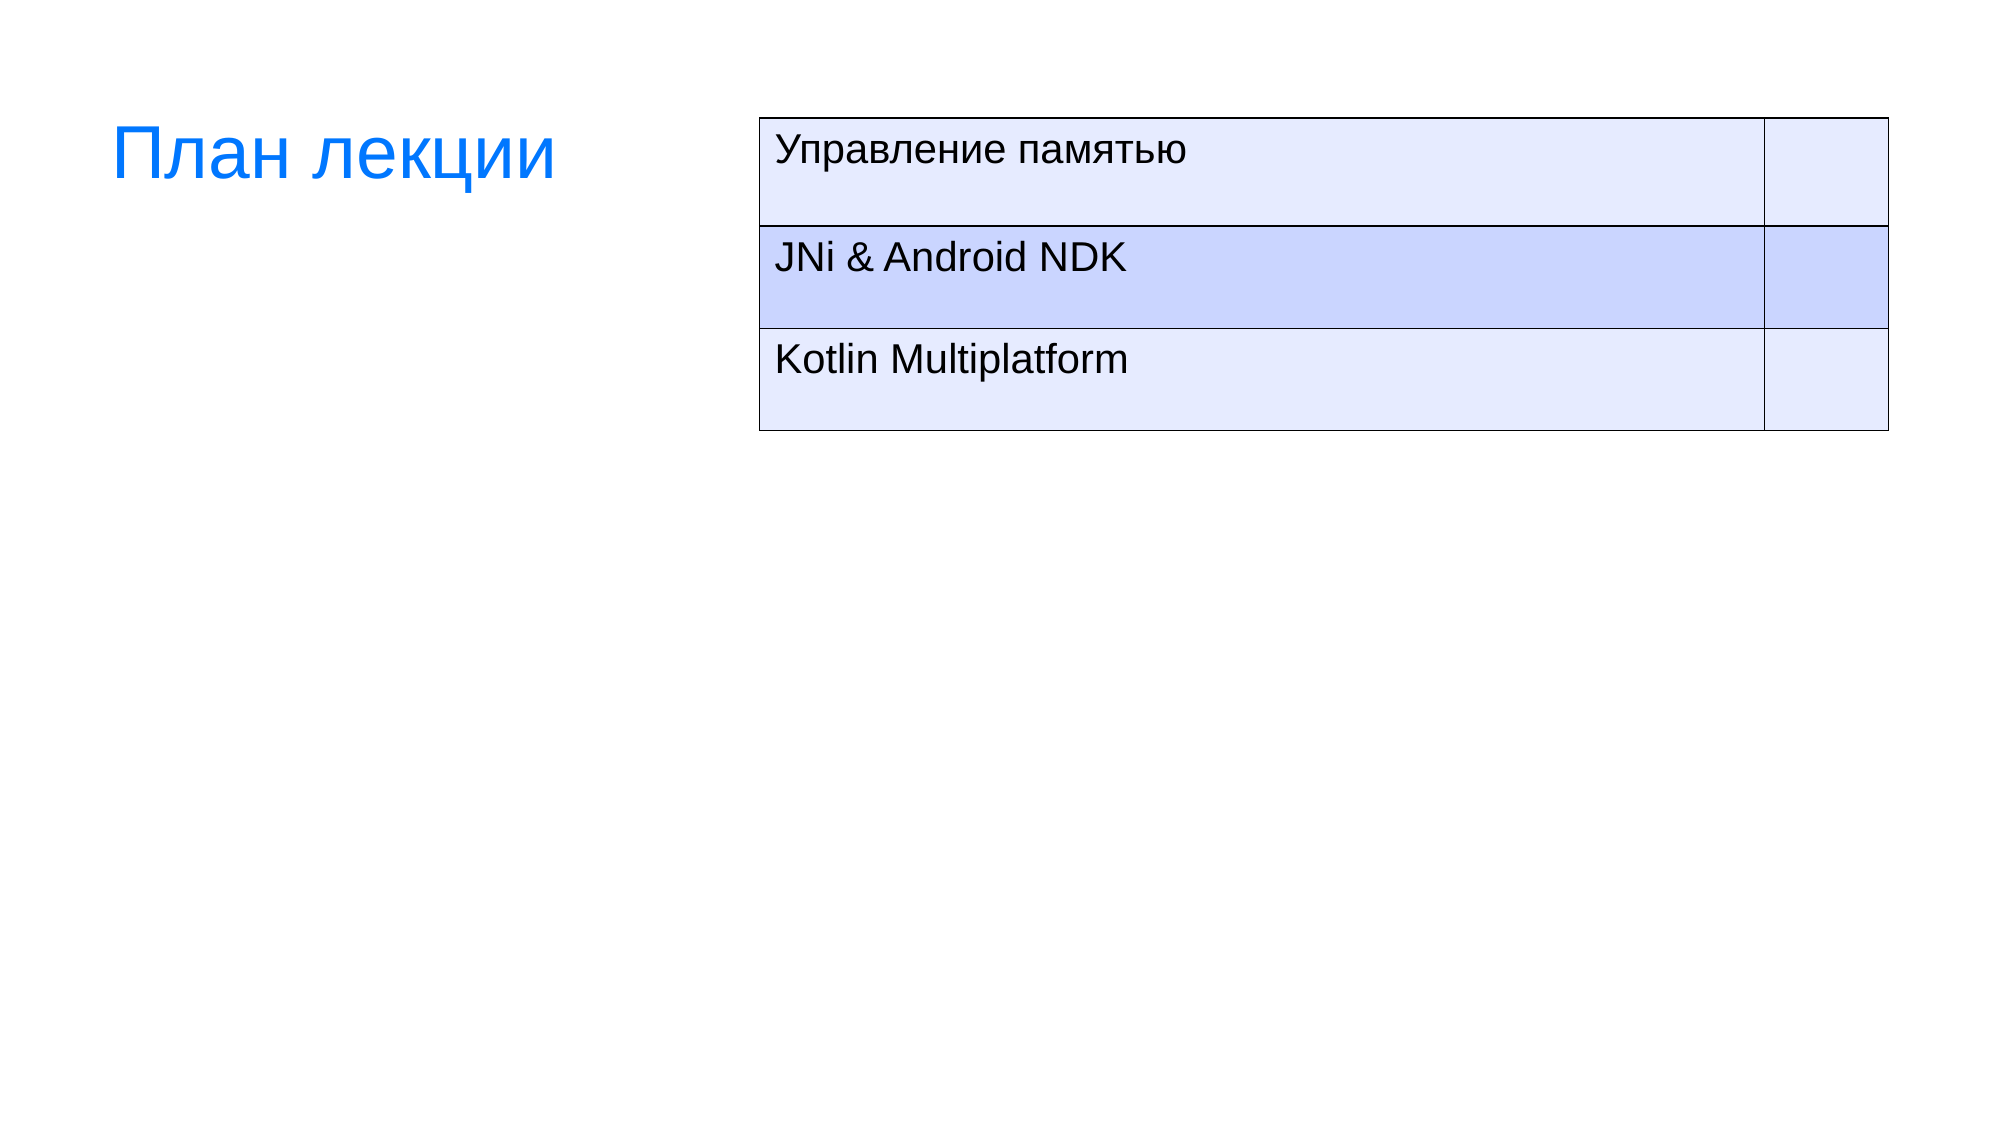

# План лекции
| Управление памятью |  |
| --- | --- |
| JNi & Android NDK |  |
| Kotlin Multiplatform |  |